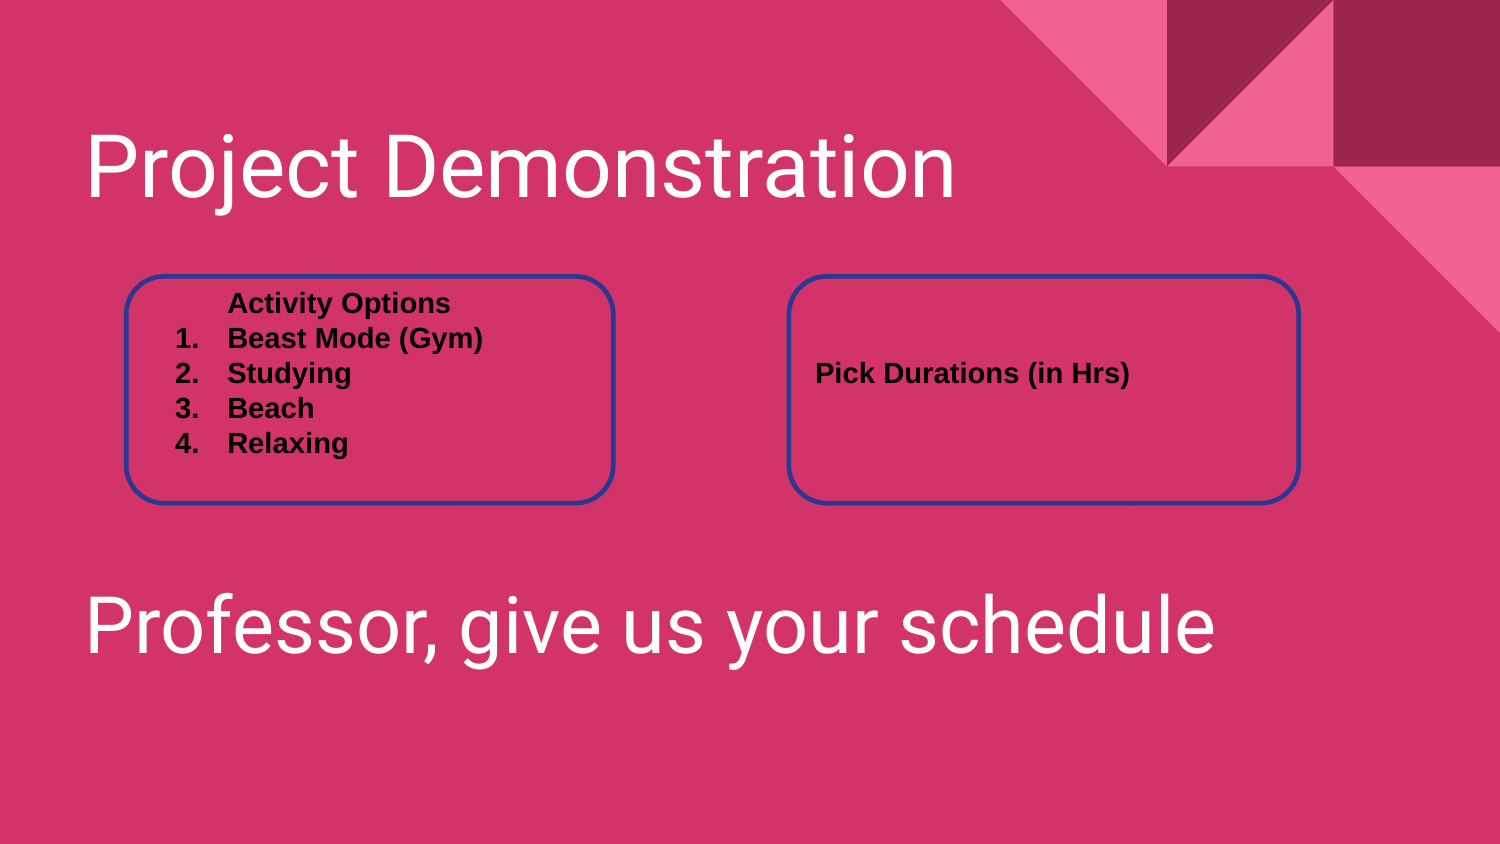

# Project Demonstration

Professor, give us your schedule
Activity Options
Beast Mode (Gym)
Studying
Beach
Relaxing

Pick Durations (in Hrs)